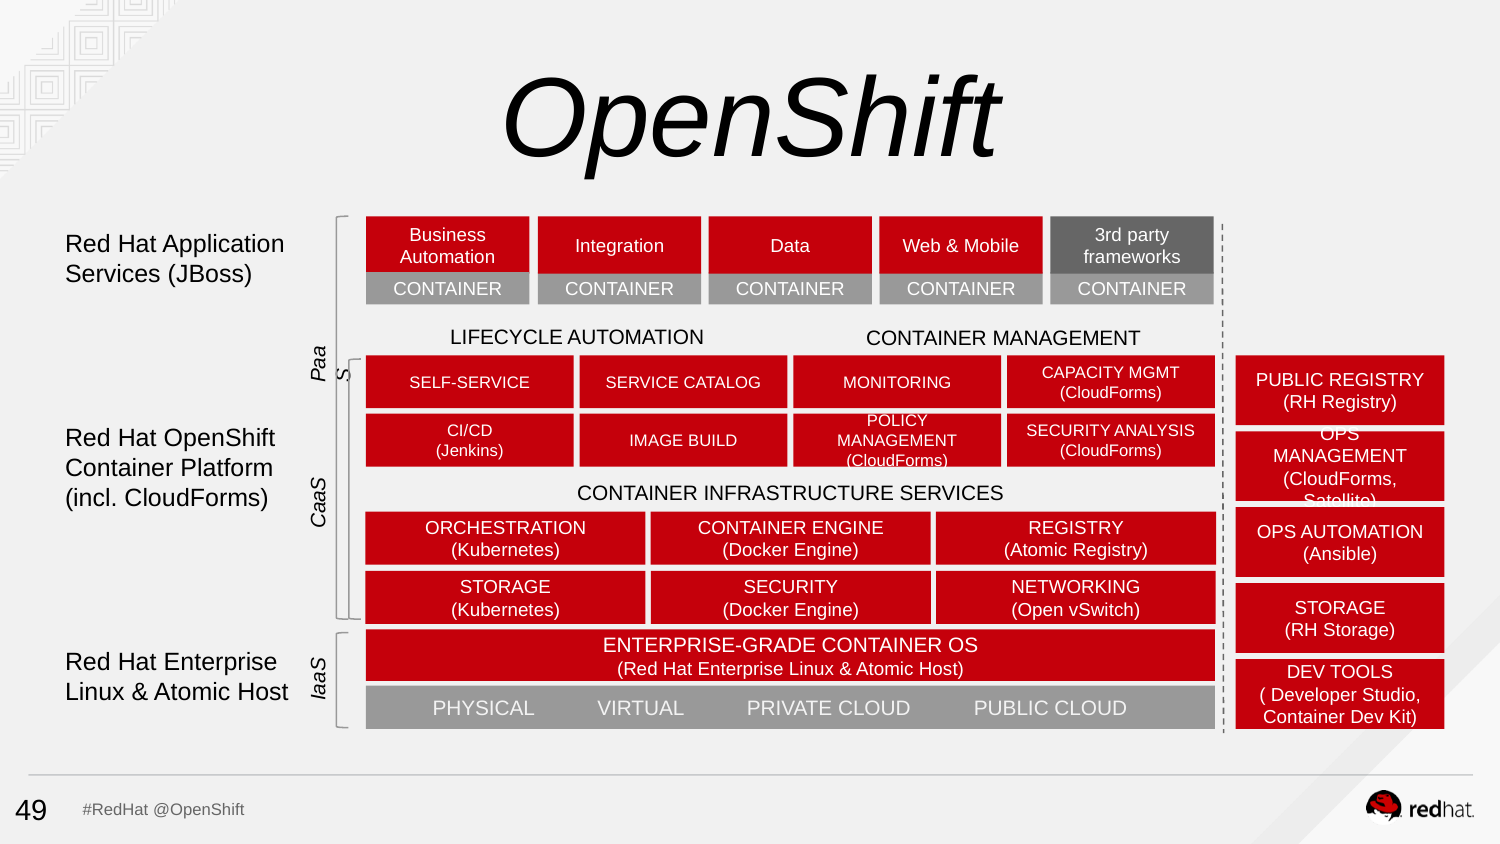

OpenShift

Red Hat Application Services (JBoss)

Business Automation
Integration
Data
Web & Mobile
3rd party frameworks
CONTAINER
CONTAINER
CONTAINER
CONTAINER
CONTAINER
LIFECYCLE AUTOMATION
CONTAINER MANAGEMENT
PaaS
SELF-SERVICE
SERVICE CATALOG
MONITORING
CAPACITY MGMT
(CloudForms)
PUBLIC REGISTRY
(RH Registry)

Red Hat OpenShift Container Platform
(incl. CloudForms)
CI/CD
(Jenkins)
IMAGE BUILD
POLICY MANAGEMENT
(CloudForms)
SECURITY ANALYSIS
(CloudForms)
OPS MANAGEMENT
(CloudForms, Satellite)
CONTAINER INFRASTRUCTURE SERVICES
CaaS
OPS AUTOMATION
(Ansible)
ORCHESTRATION
(Kubernetes)
CONTAINER ENGINE
(Docker Engine)
REGISTRY
(Atomic Registry)
STORAGE
(Kubernetes)
SECURITY
(Docker Engine)
NETWORKING
(Open vSwitch)
STORAGE
(RH Storage)
ENTERPRISE-GRADE CONTAINER OS
(Red Hat Enterprise Linux & Atomic Host)
Red Hat Enterprise Linux & Atomic Host

IaaS
DEV TOOLS
( Developer Studio, Container Dev Kit)
         PHYSICAL           VIRTUAL           PRIVATE CLOUD           PUBLIC CLOUD
49